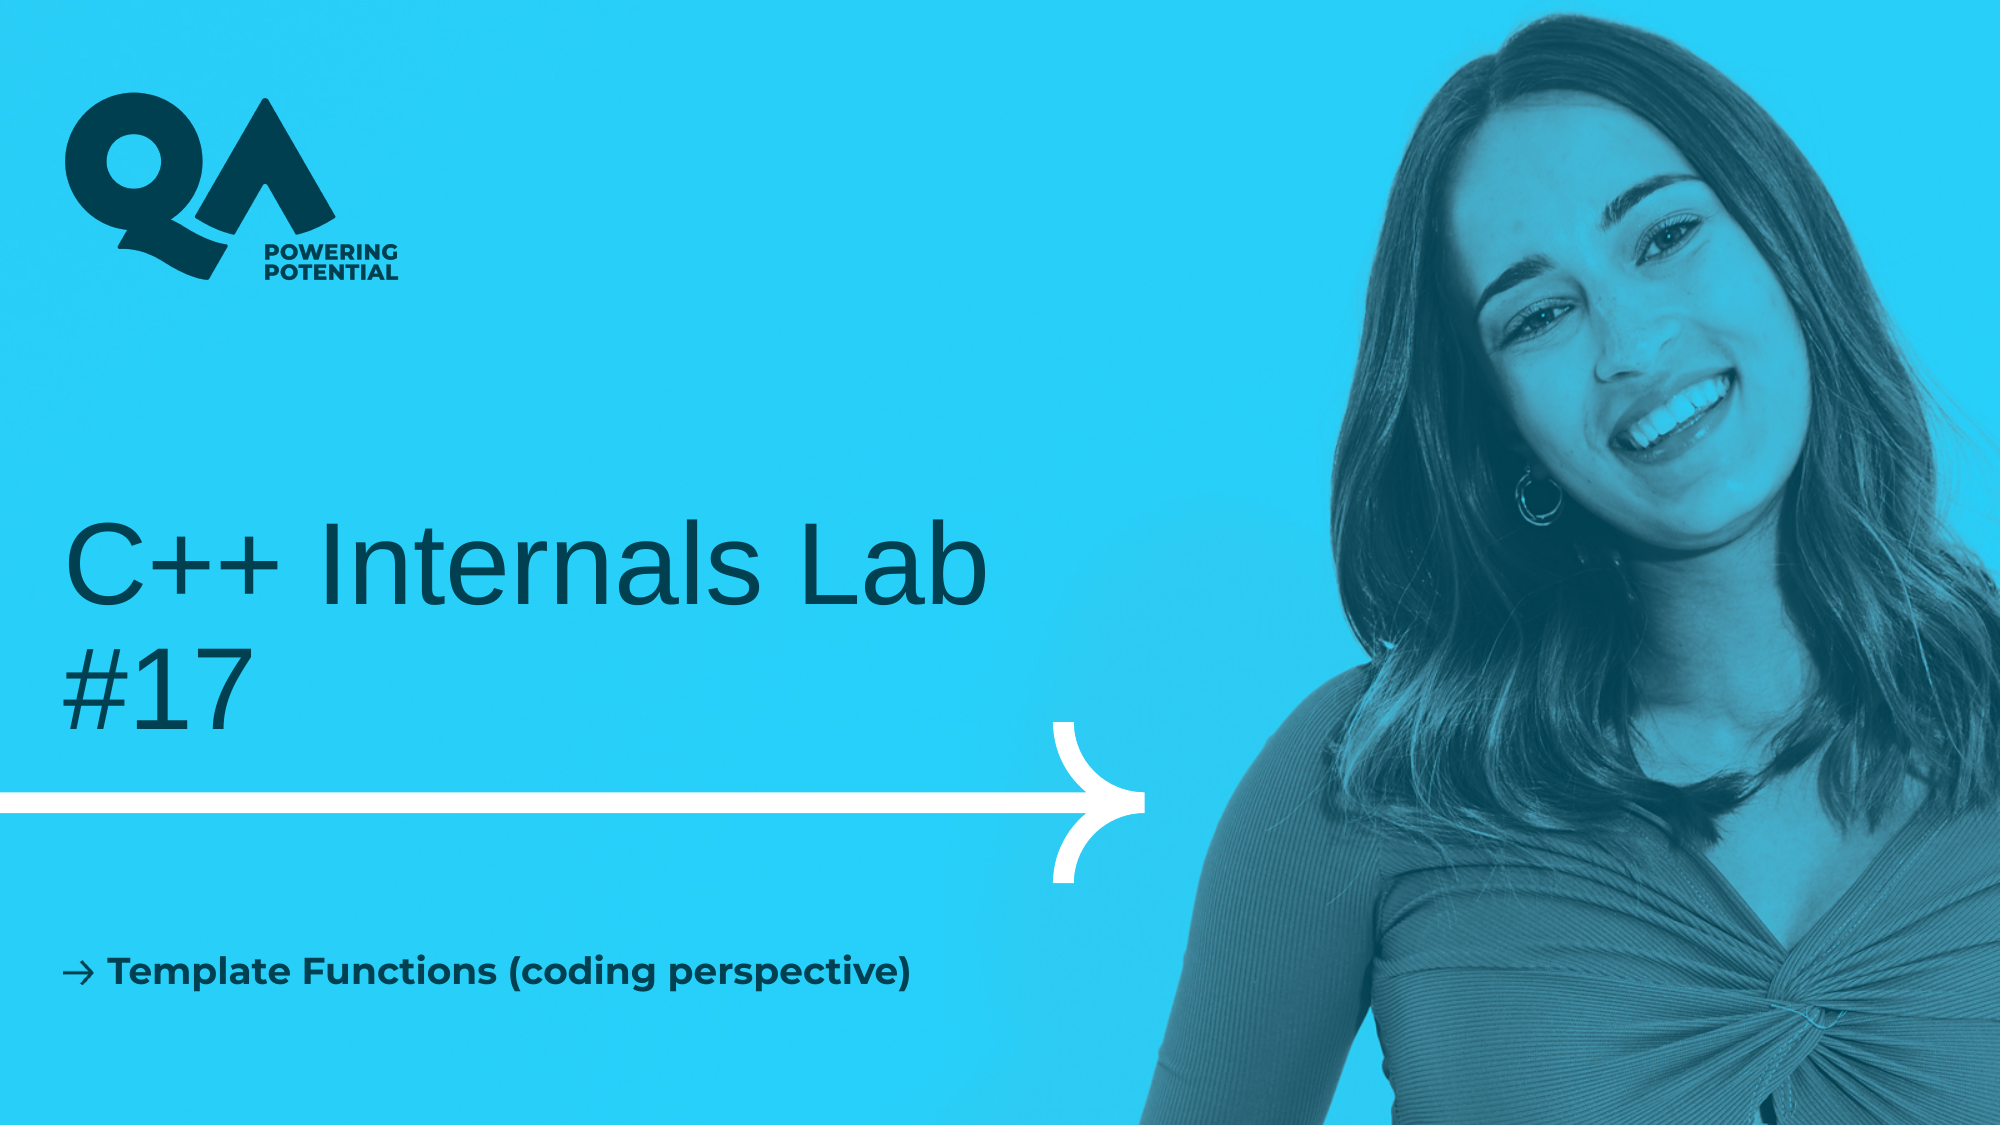

# C++ Internals Lab #17
Template Functions (coding perspective)